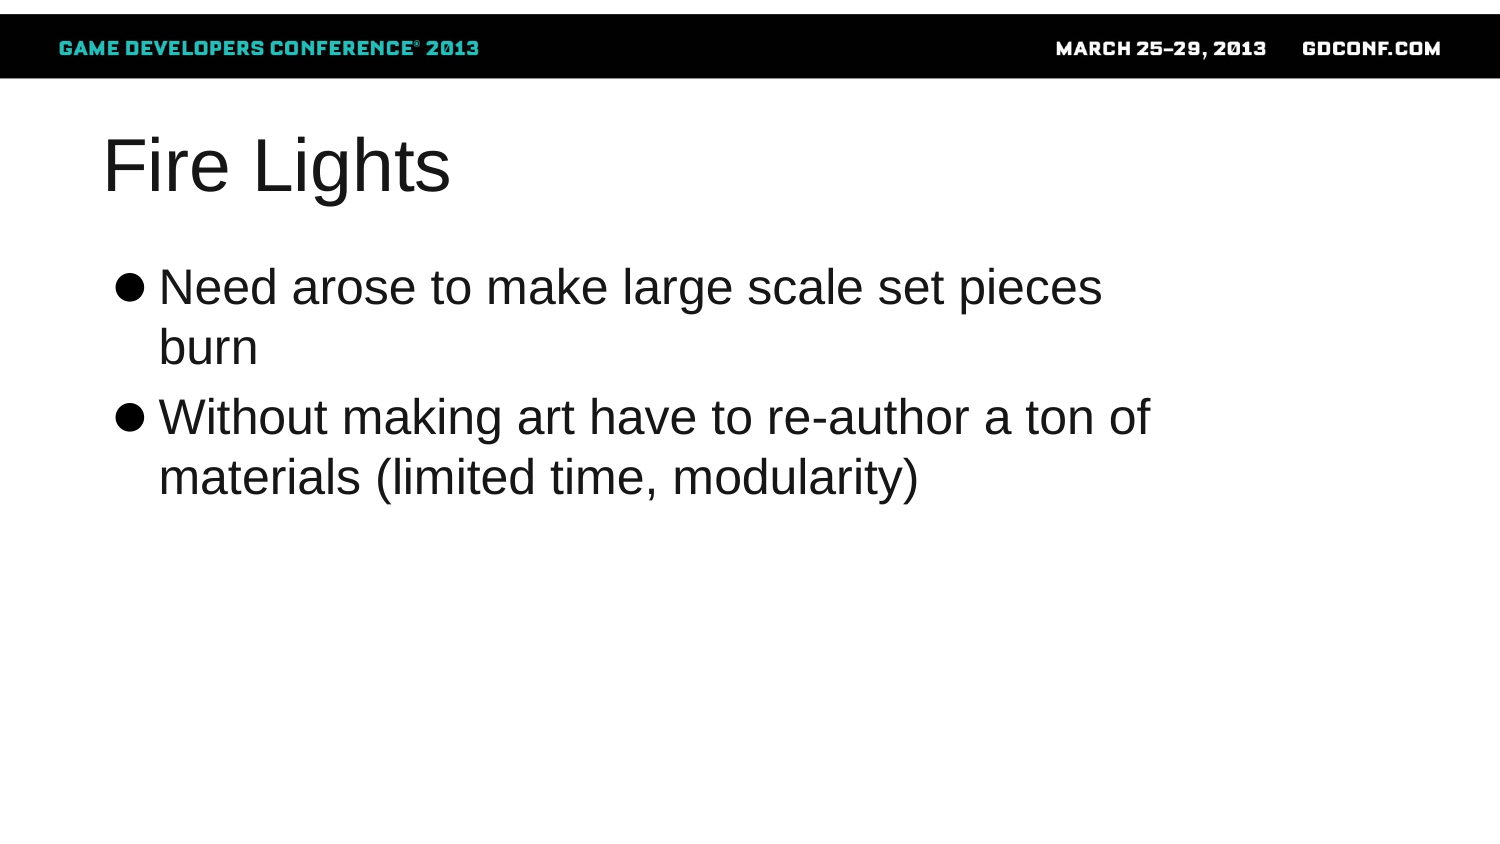

# Fire Lights
Need arose to make large scale set pieces burn
Without making art have to re-author a ton of materials (limited time, modularity)